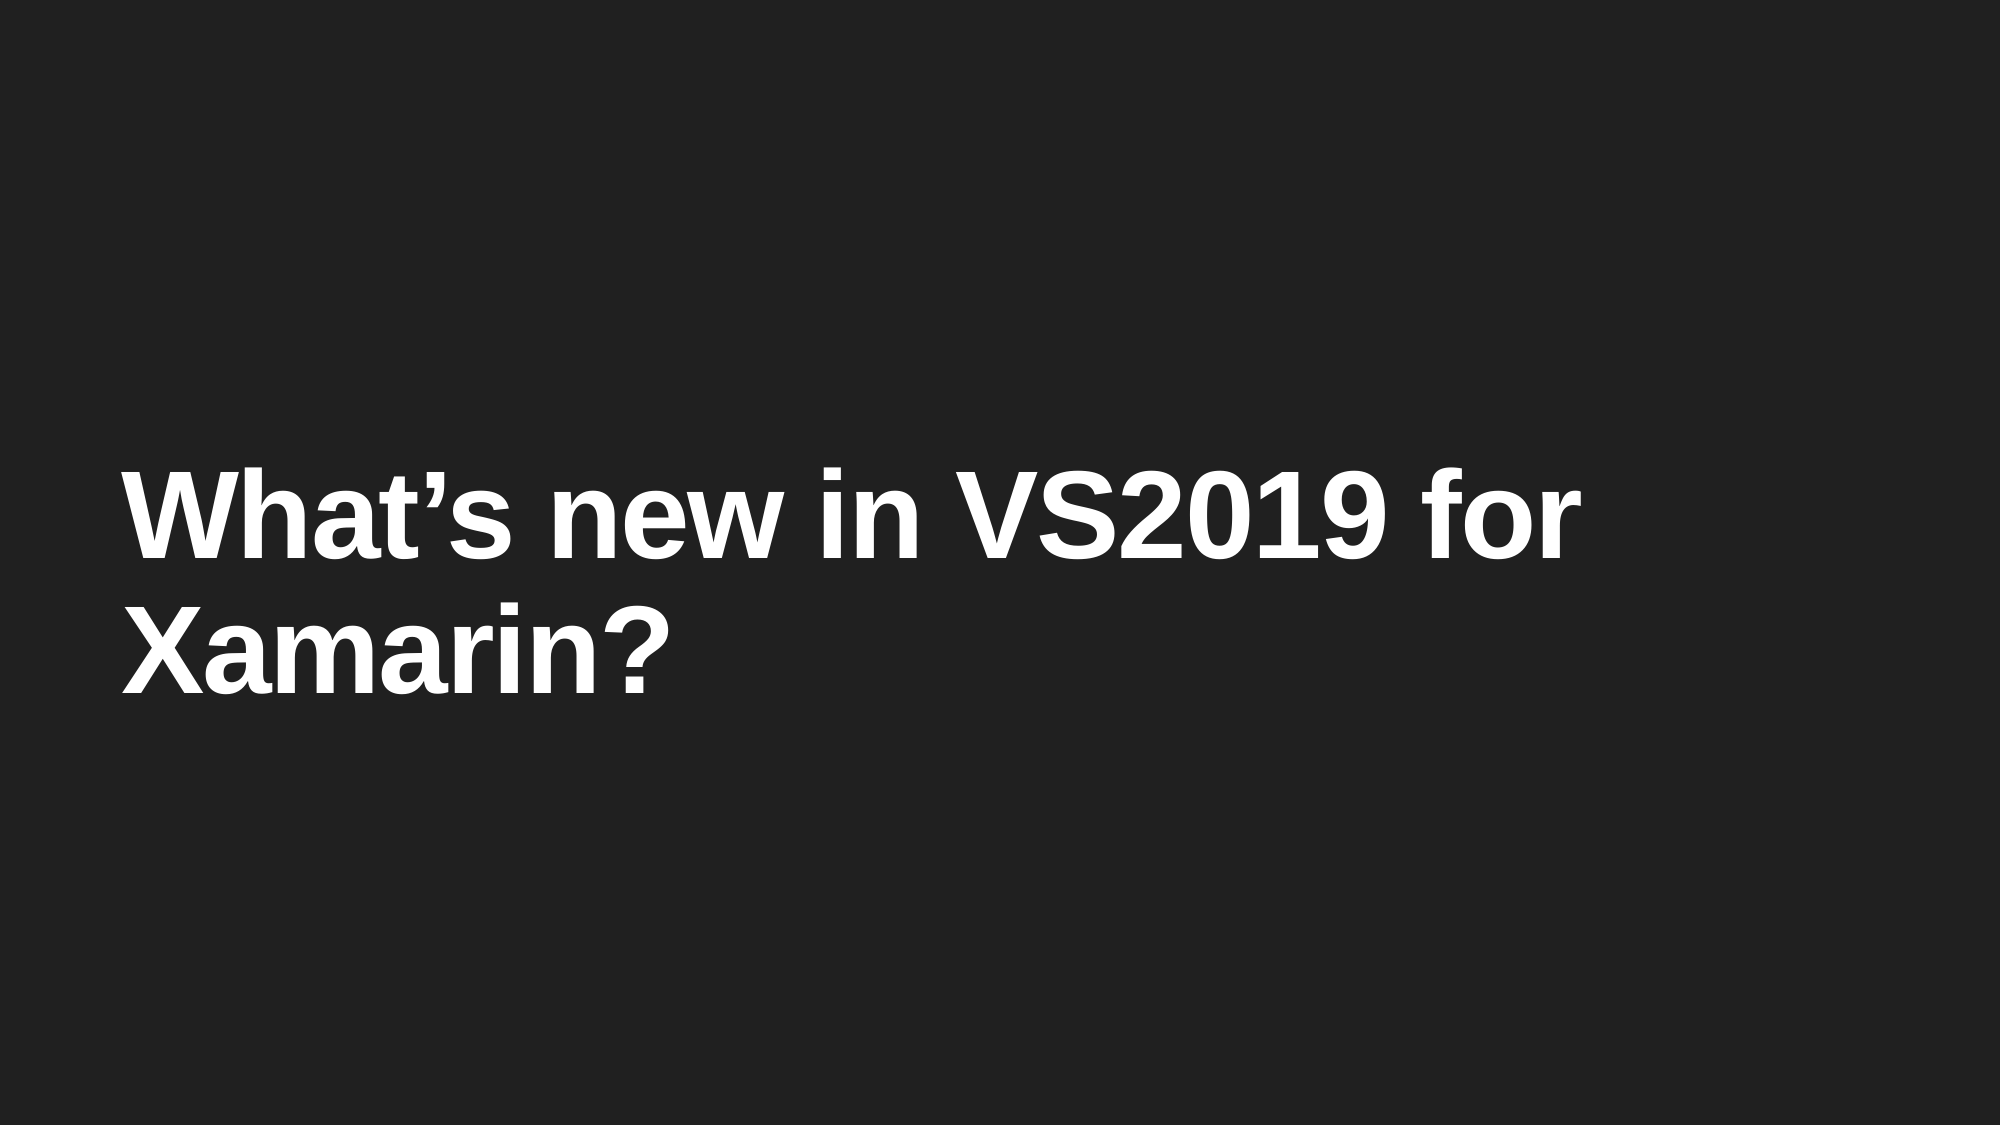

# What’s new in VS2019 for Xamarin?